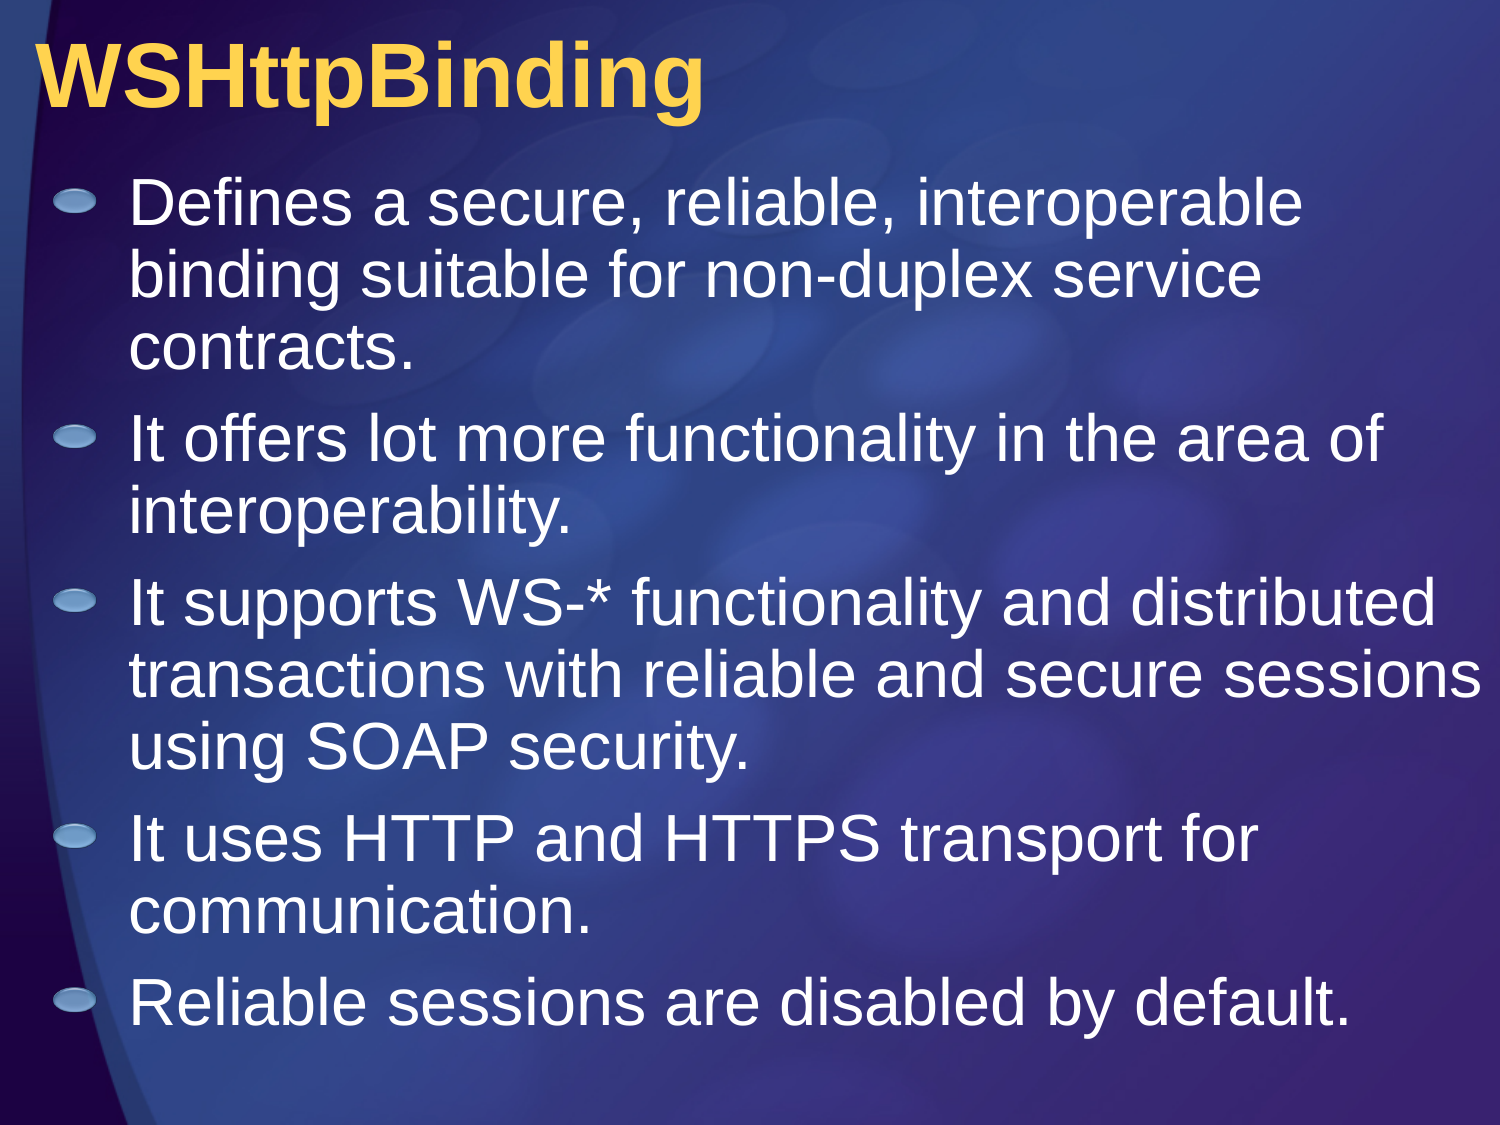

# WSHttpBinding
Defines a secure, reliable, interoperable binding suitable for non-duplex service contracts.
It offers lot more functionality in the area of interoperability.
It supports WS-* functionality and distributed transactions with reliable and secure sessions using SOAP security.
It uses HTTP and HTTPS transport for communication.
Reliable sessions are disabled by default.